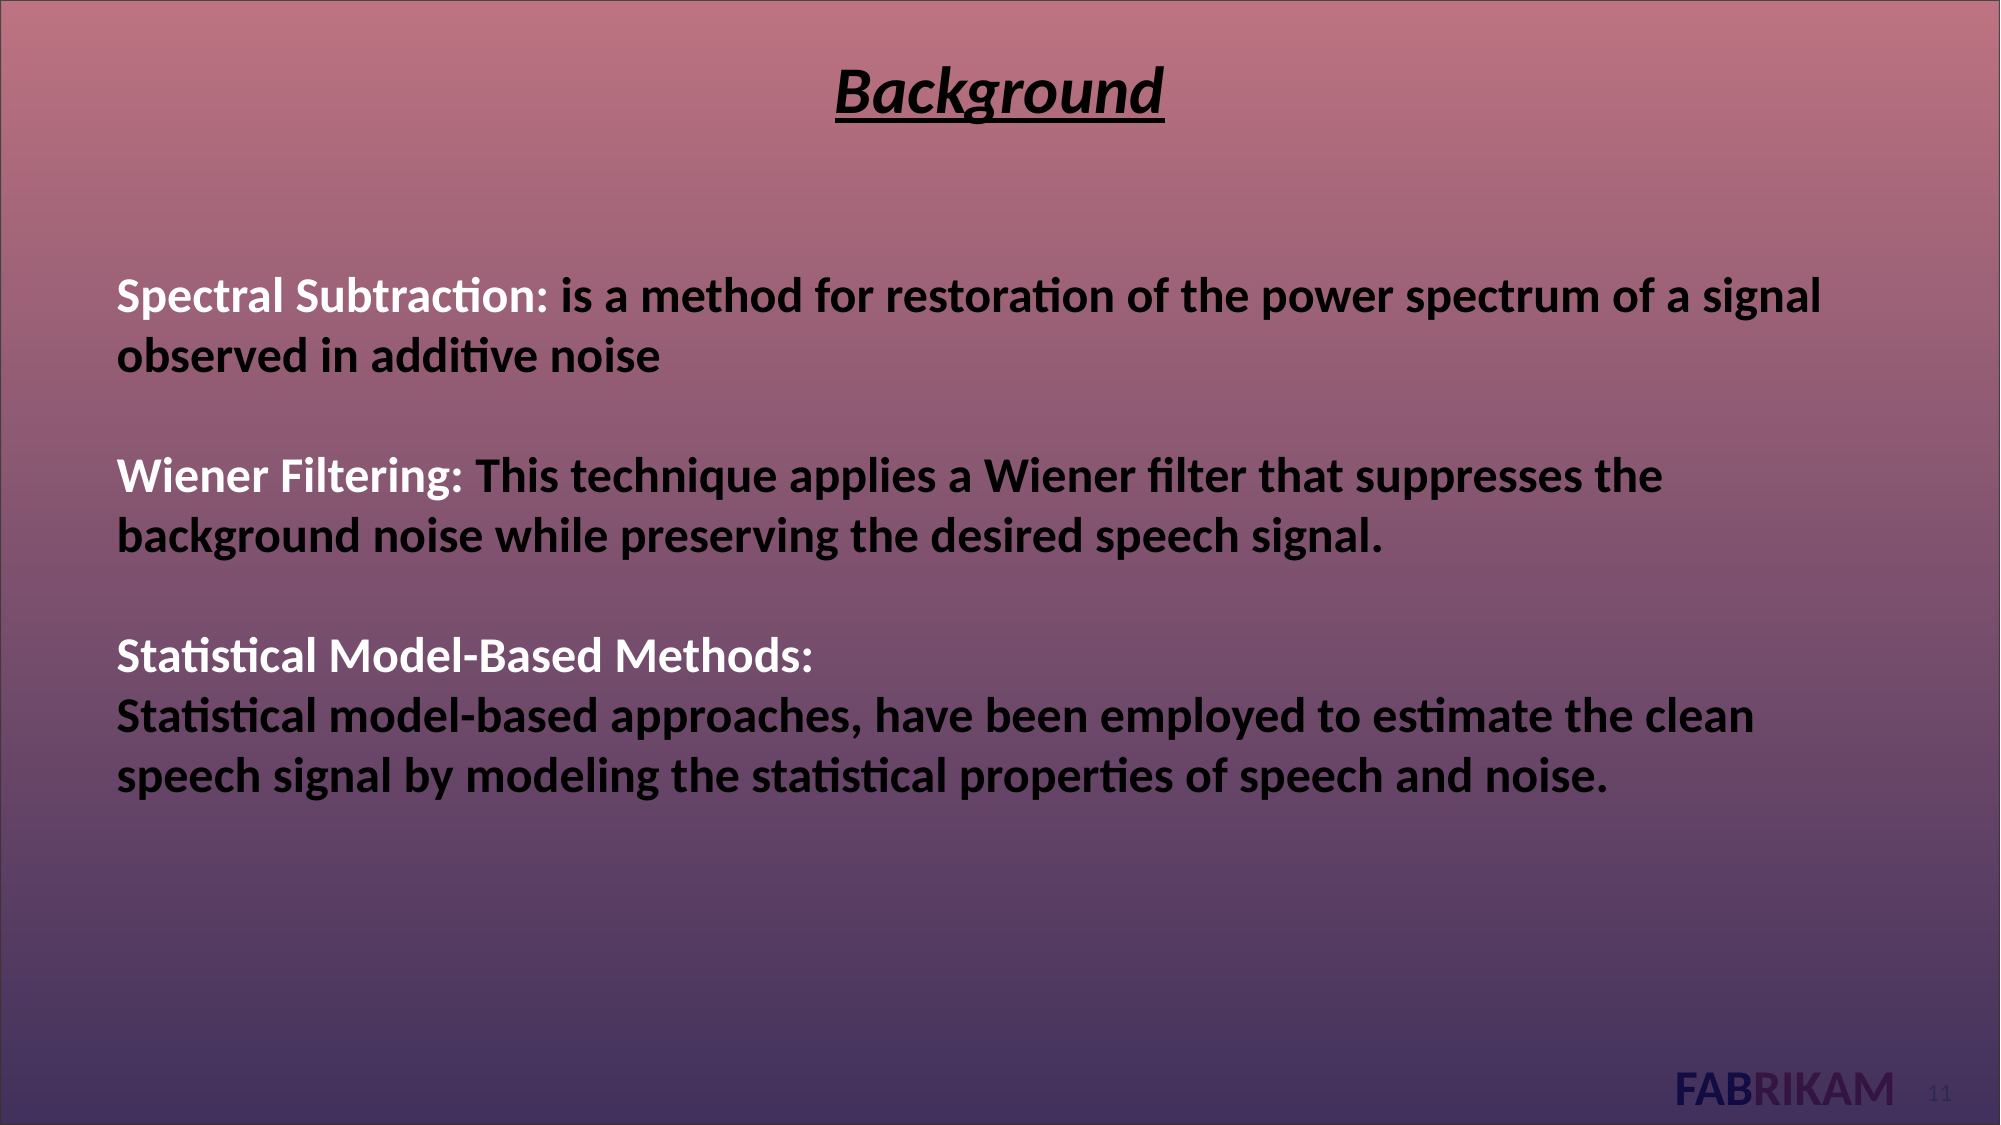

Background

Spectral Subtraction: is a method for restoration of the power spectrum of a signal observed in additive noise

Wiener Filtering: This technique applies a Wiener filter that suppresses the background noise while preserving the desired speech signal.

Statistical Model-Based Methods:
Statistical model-based approaches, have been employed to estimate the clean speech signal by modeling the statistical properties of speech and noise.
11